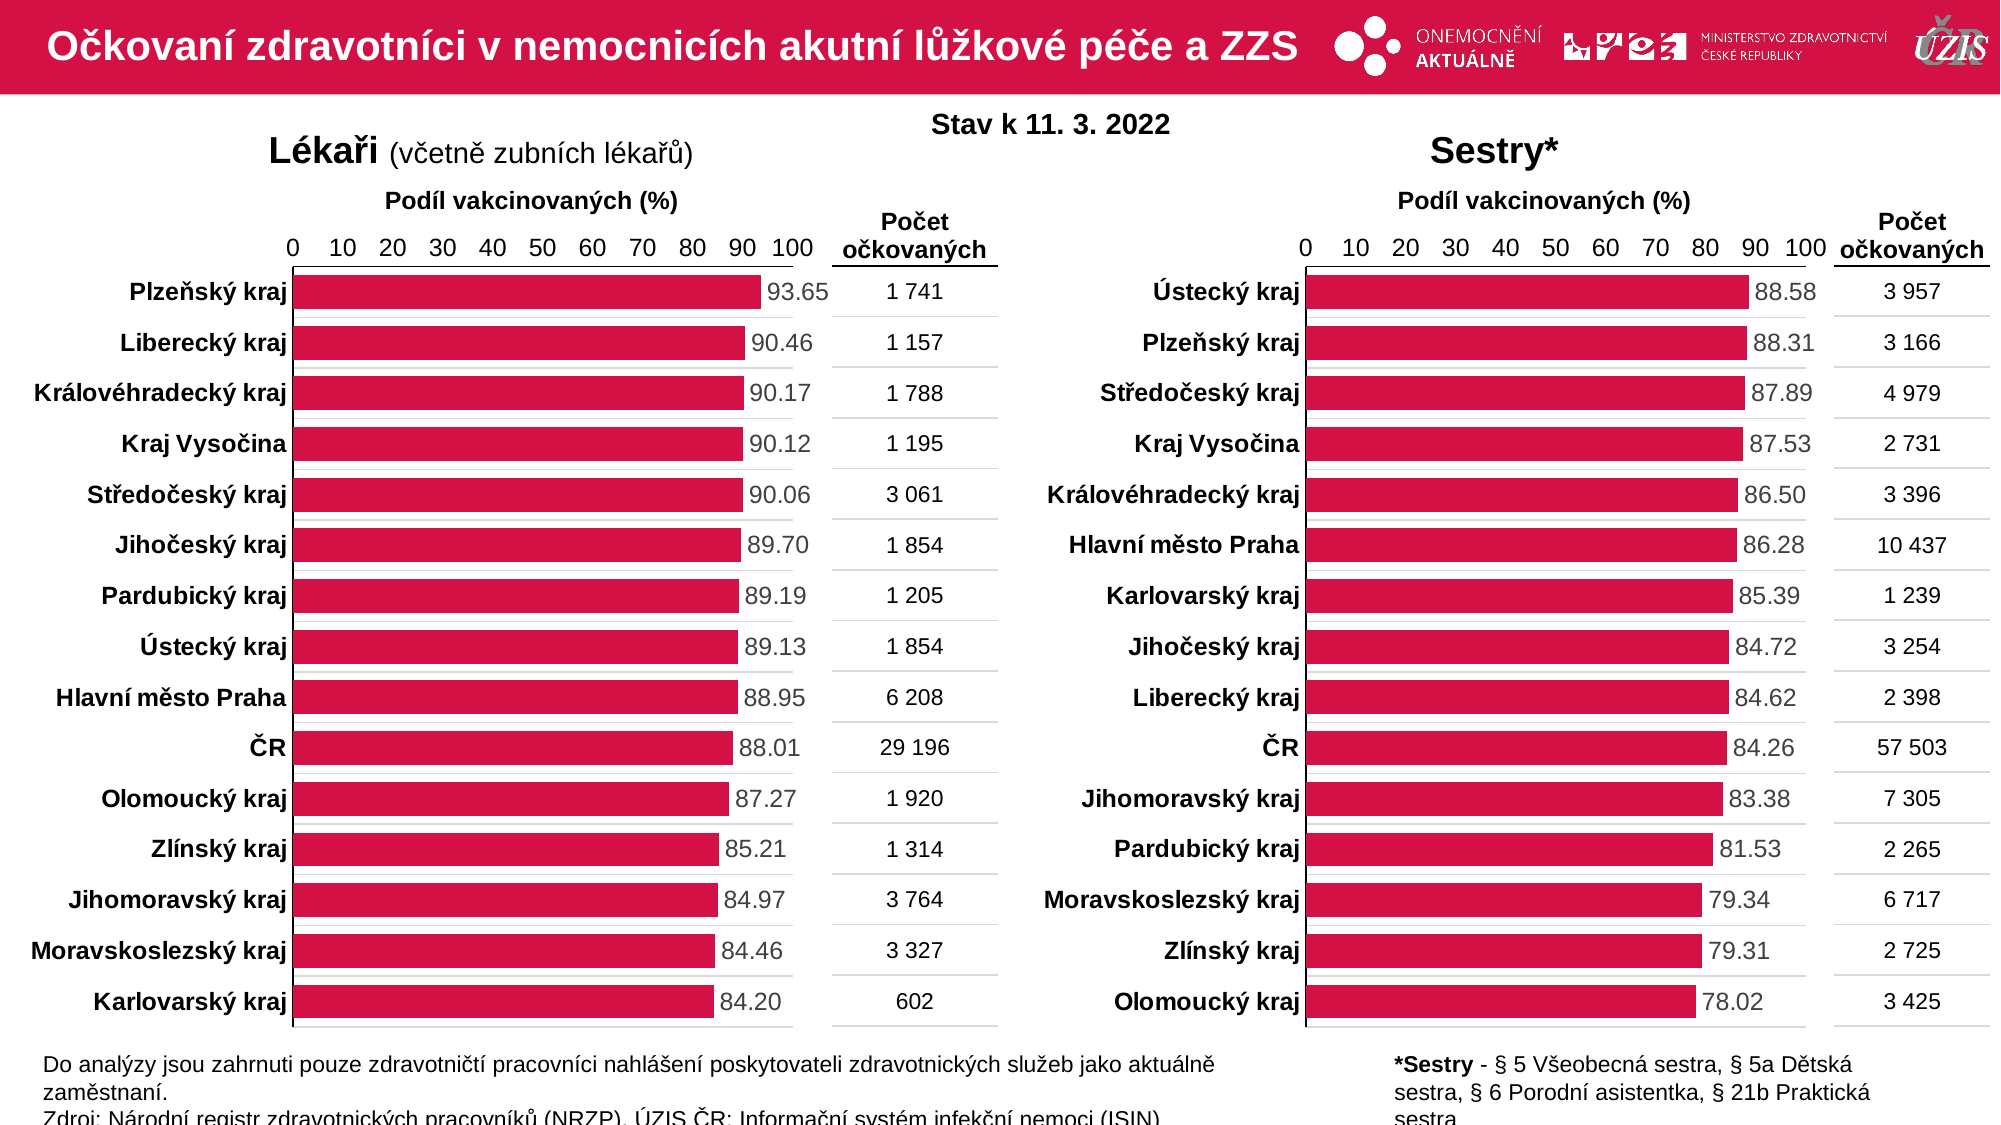

# Očkovaní zdravotníci v nemocnicích akutní lůžkové péče a ZZS
Stav k 11. 3. 2022
Lékaři (včetně zubních lékařů)
Sestry*
Podíl vakcinovaných (%)
Podíl vakcinovaných (%)
| Počet očkovaných |
| --- |
| 3 957 |
| 3 166 |
| 4 979 |
| 2 731 |
| 3 396 |
| 10 437 |
| 1 239 |
| 3 254 |
| 2 398 |
| 57 503 |
| 7 305 |
| 2 265 |
| 6 717 |
| 2 725 |
| 3 425 |
| Počet očkovaných |
| --- |
| 1 741 |
| 1 157 |
| 1 788 |
| 1 195 |
| 3 061 |
| 1 854 |
| 1 205 |
| 1 854 |
| 6 208 |
| 29 196 |
| 1 920 |
| 1 314 |
| 3 764 |
| 3 327 |
| 602 |

### Chart

| Category | % |
|---|---|
| Plzeňský kraj | 93.6525 |
| Liberecký kraj | 90.4613 |
| Královéhradecký kraj | 90.16641 |
| Kraj Vysočina | 90.12066 |
| Středočeský kraj | 90.0559 |
| Jihočeský kraj | 89.69521 |
| Pardubický kraj | 89.19319 |
| Ústecký kraj | 89.13462 |
| Hlavní město Praha | 88.95257 |
| ČR | 88.01399 |
| Olomoucký kraj | 87.27273 |
| Zlínský kraj | 85.21401 |
| Jihomoravský kraj | 84.96614 |
| Moravskoslezský kraj | 84.46306 |
| Karlovarský kraj | 84.1958 |

### Chart

| Category | % |
|---|---|
| Ústecký kraj | 88.58294 |
| Plzeňský kraj | 88.31241 |
| Středočeský kraj | 87.89056 |
| Kraj Vysočina | 87.53205 |
| Královéhradecký kraj | 86.50025 |
| Hlavní město Praha | 86.27759 |
| Karlovarský kraj | 85.38939 |
| Jihočeský kraj | 84.71752 |
| Liberecký kraj | 84.61538 |
| ČR | 84.26089 |
| Jihomoravský kraj | 83.38089 |
| Pardubický kraj | 81.53348 |
| Moravskoslezský kraj | 79.34089 |
| Zlínský kraj | 79.30733 |
| Olomoucký kraj | 78.01822 |
Do analýzy jsou zahrnuti pouze zdravotničtí pracovníci nahlášení poskytovateli zdravotnických služeb jako aktuálně zaměstnaní.
Zdroj: Národní registr zdravotnických pracovníků (NRZP), ÚZIS ČR; Informační systém infekční nemoci (ISIN)
*Sestry - § 5 Všeobecná sestra, § 5a Dětská sestra, § 6 Porodní asistentka, § 21b Praktická sestra